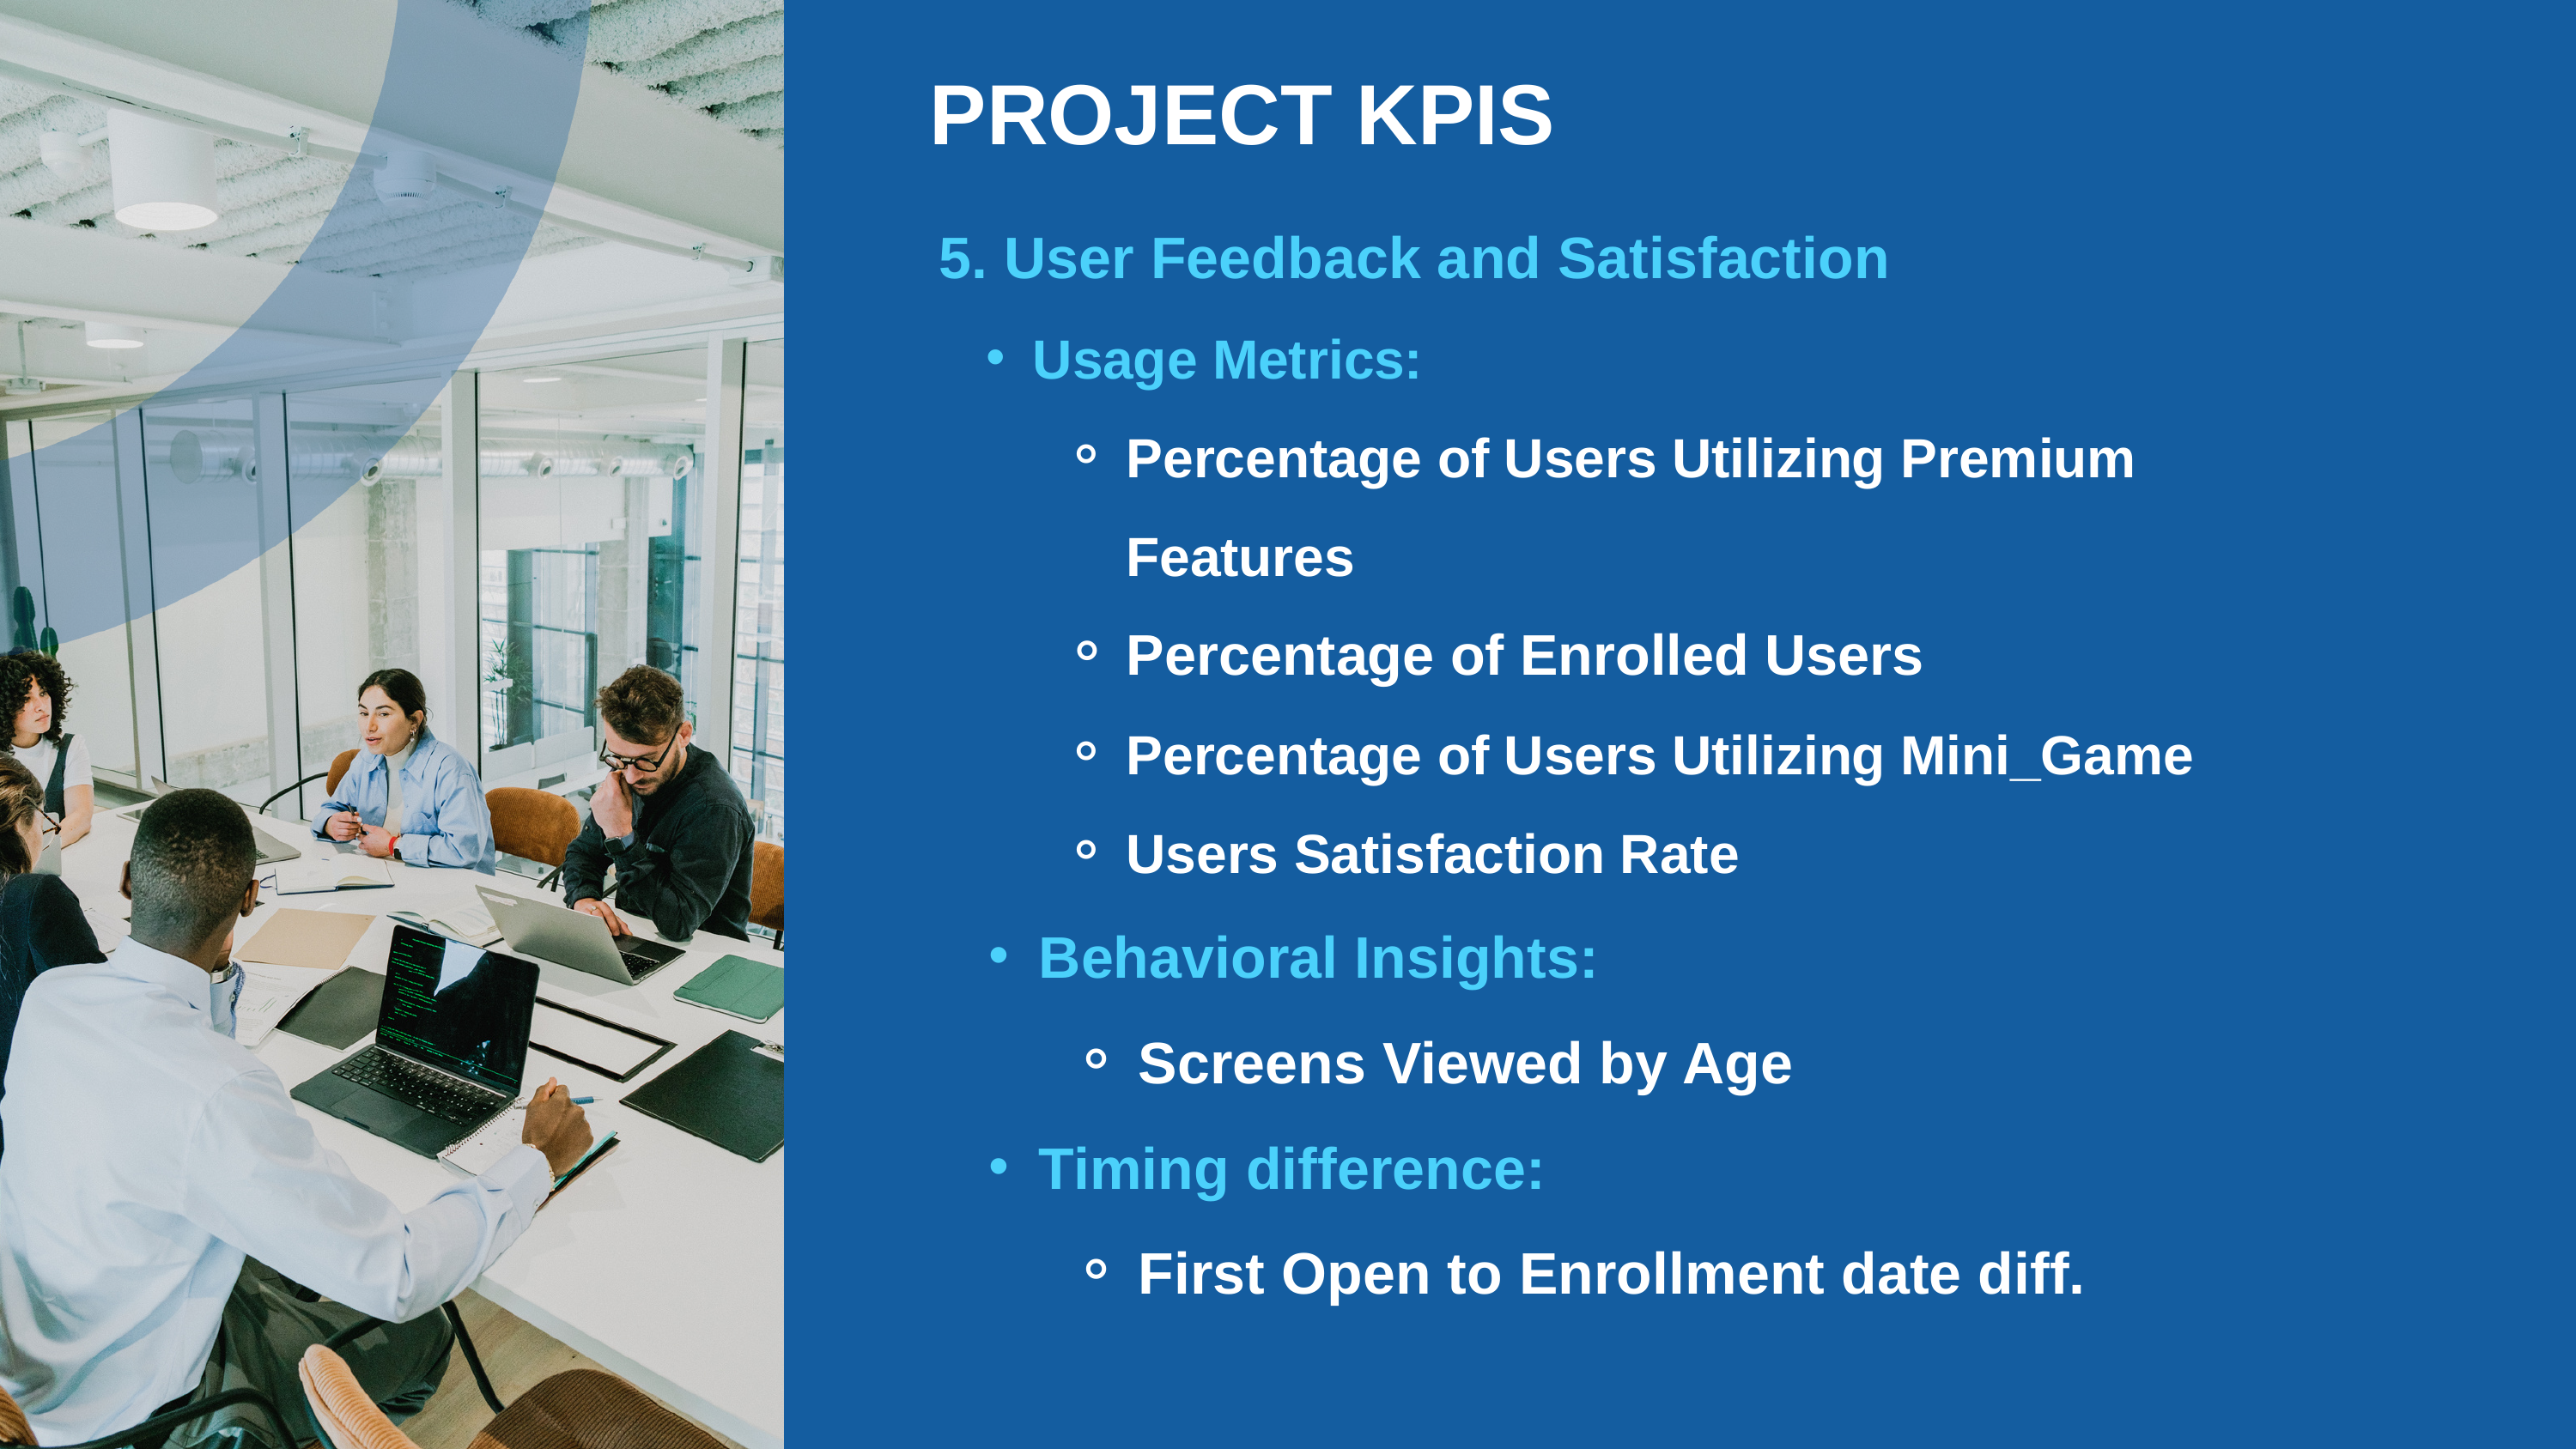

PROJECT KPIS
5. User Feedback and Satisfaction
Usage Metrics:
Percentage of Users Utilizing Premium Features
Percentage of Enrolled Users
Percentage of Users Utilizing Mini_Game
Users Satisfaction Rate
Behavioral Insights:
Screens Viewed by Age
Timing difference:
First Open to Enrollment date diff.